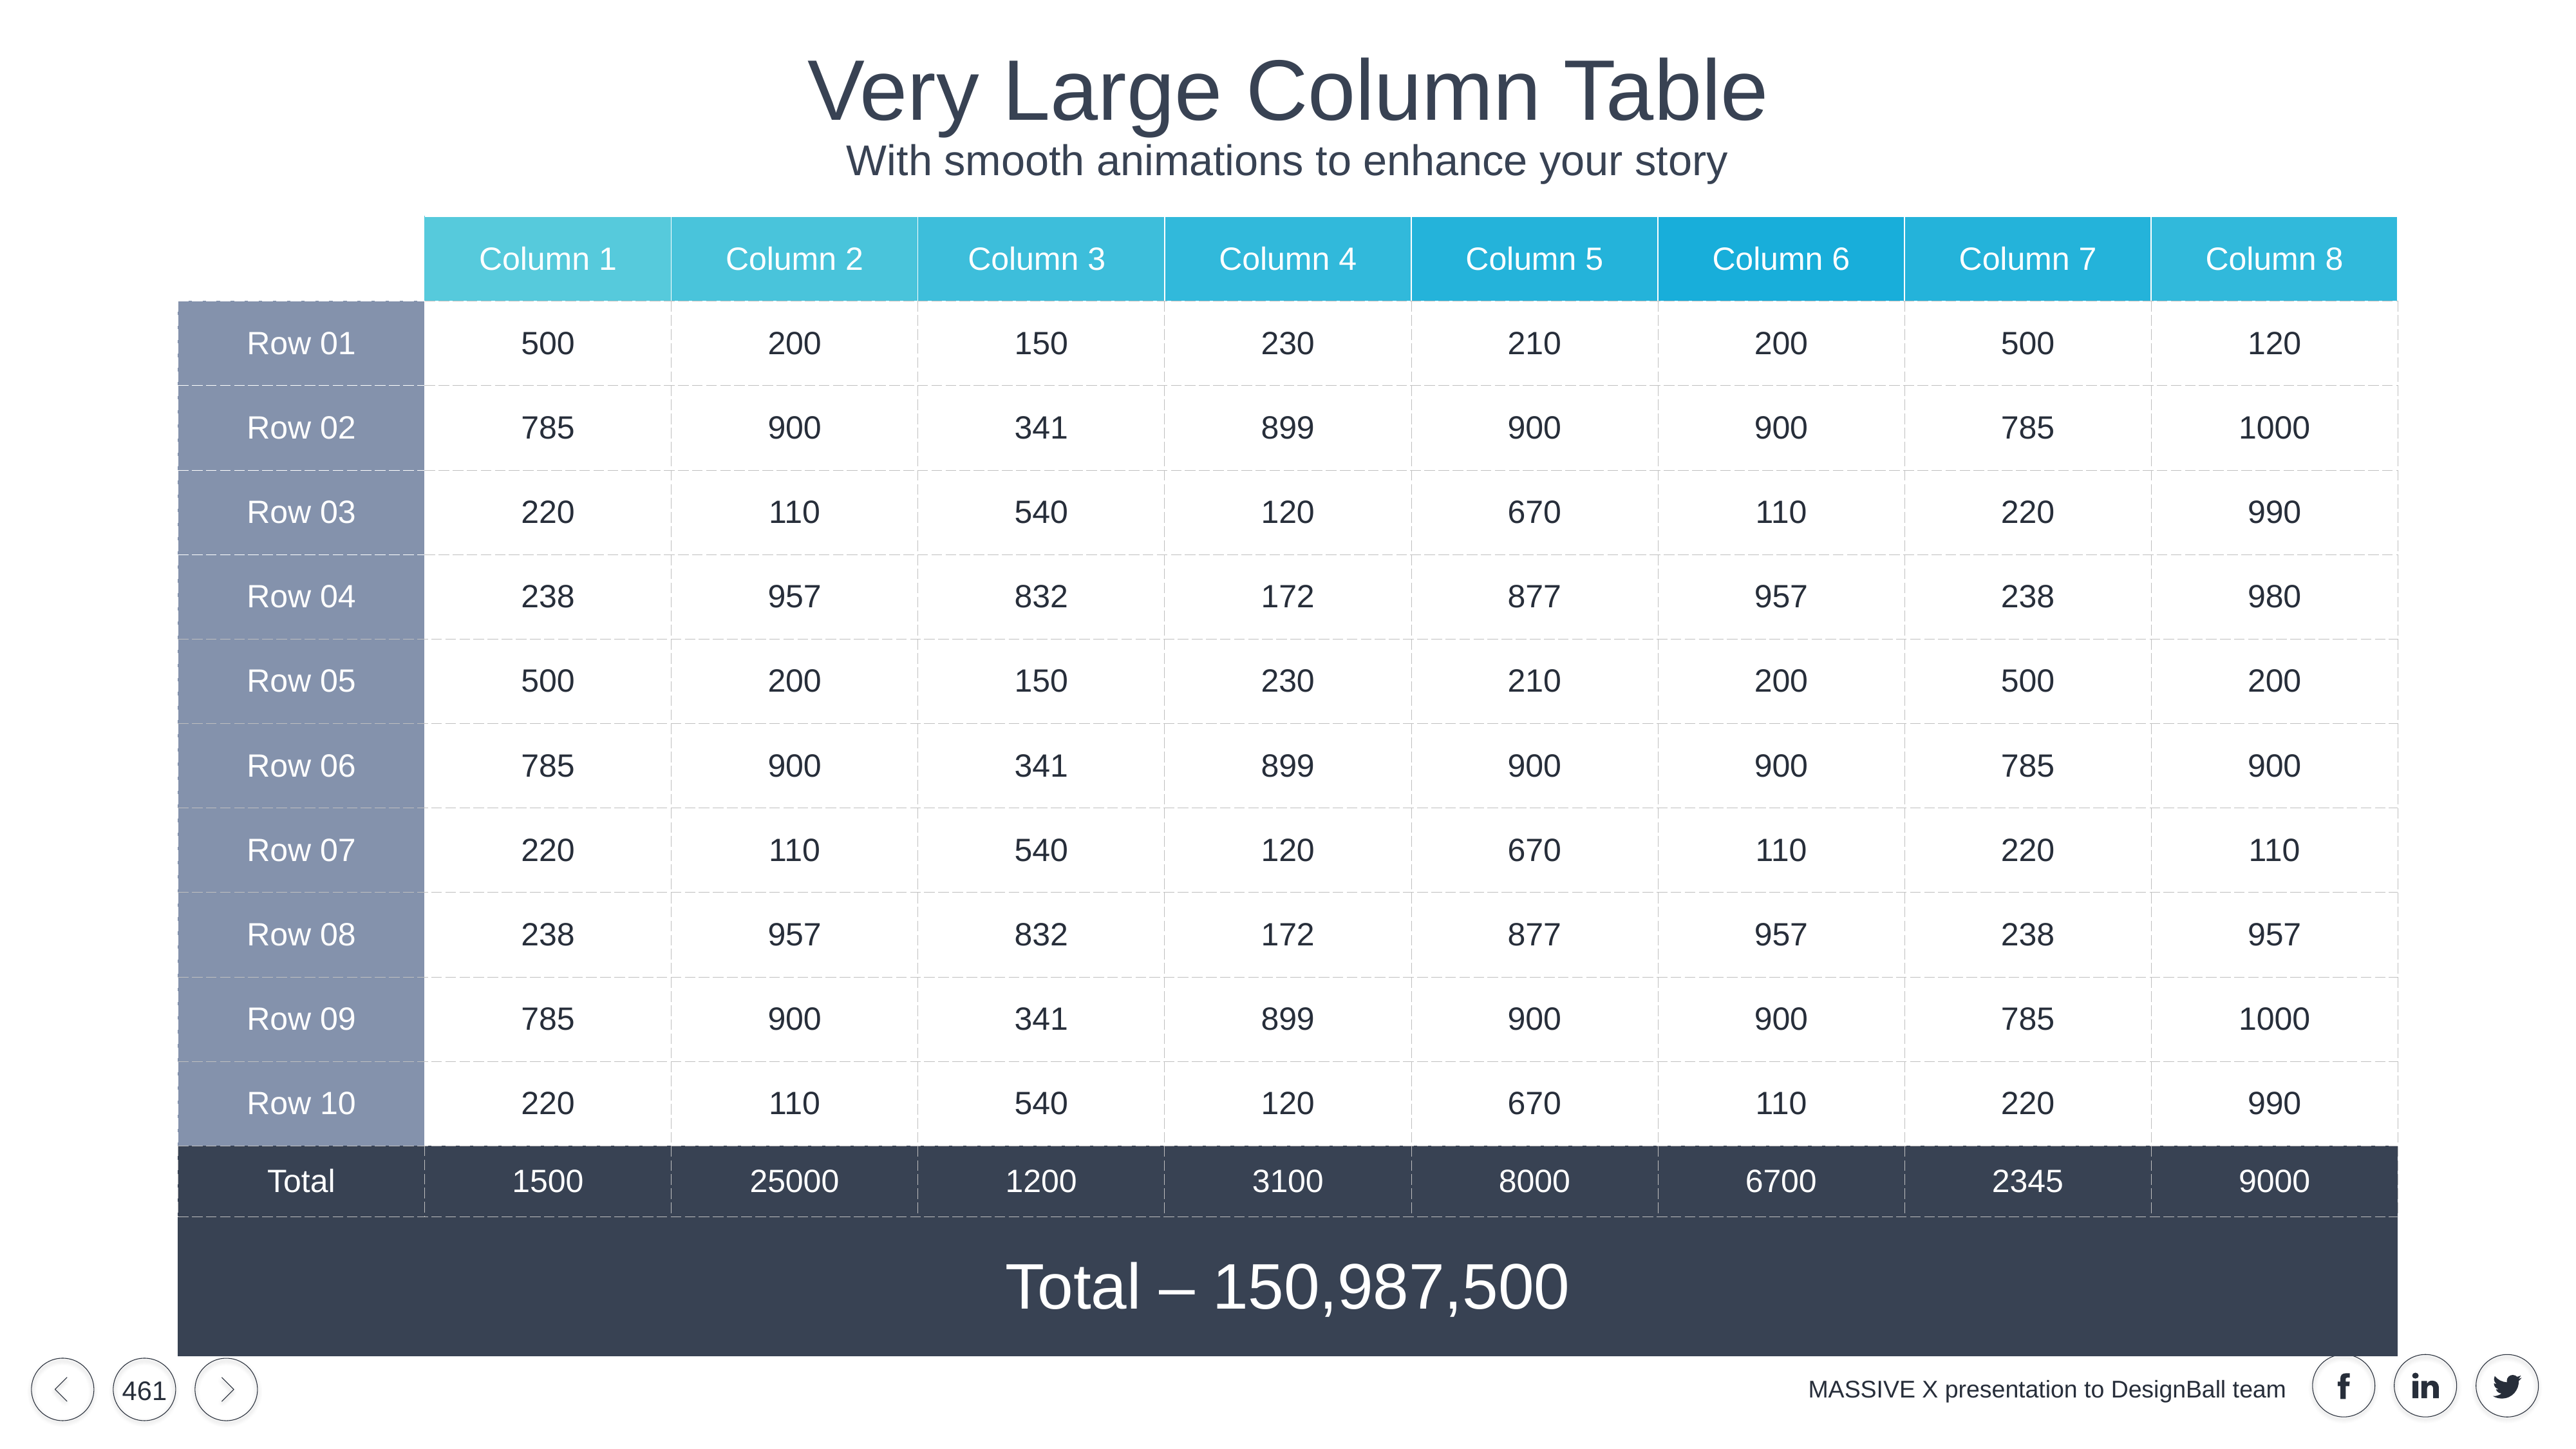

Very Large Column Table
With smooth animations to enhance your story

|  | Column 1 | Column 2 | Column 3 | Column 4 | Column 5 | Column 6 | Column 7 | Column 8 |
| --- | --- | --- | --- | --- | --- | --- | --- | --- |
| Row 01 | 500 | 200 | 150 | 230 | 210 | 200 | 500 | 120 |
| Row 02 | 785 | 900 | 341 | 899 | 900 | 900 | 785 | 1000 |
| Row 03 | 220 | 110 | 540 | 120 | 670 | 110 | 220 | 990 |
| Row 04 | 238 | 957 | 832 | 172 | 877 | 957 | 238 | 980 |
| Row 05 | 500 | 200 | 150 | 230 | 210 | 200 | 500 | 200 |
| Row 06 | 785 | 900 | 341 | 899 | 900 | 900 | 785 | 900 |
| Row 07 | 220 | 110 | 540 | 120 | 670 | 110 | 220 | 110 |
| Row 08 | 238 | 957 | 832 | 172 | 877 | 957 | 238 | 957 |
| Row 09 | 785 | 900 | 341 | 899 | 900 | 900 | 785 | 1000 |
| Row 10 | 220 | 110 | 540 | 120 | 670 | 110 | 220 | 990 |
| Total | 1500 | 25000 | 1200 | 3100 | 8000 | 6700 | 2345 | 9000 |
| Total – 150,987,500 |  |  |  |  |  |  |  |  |